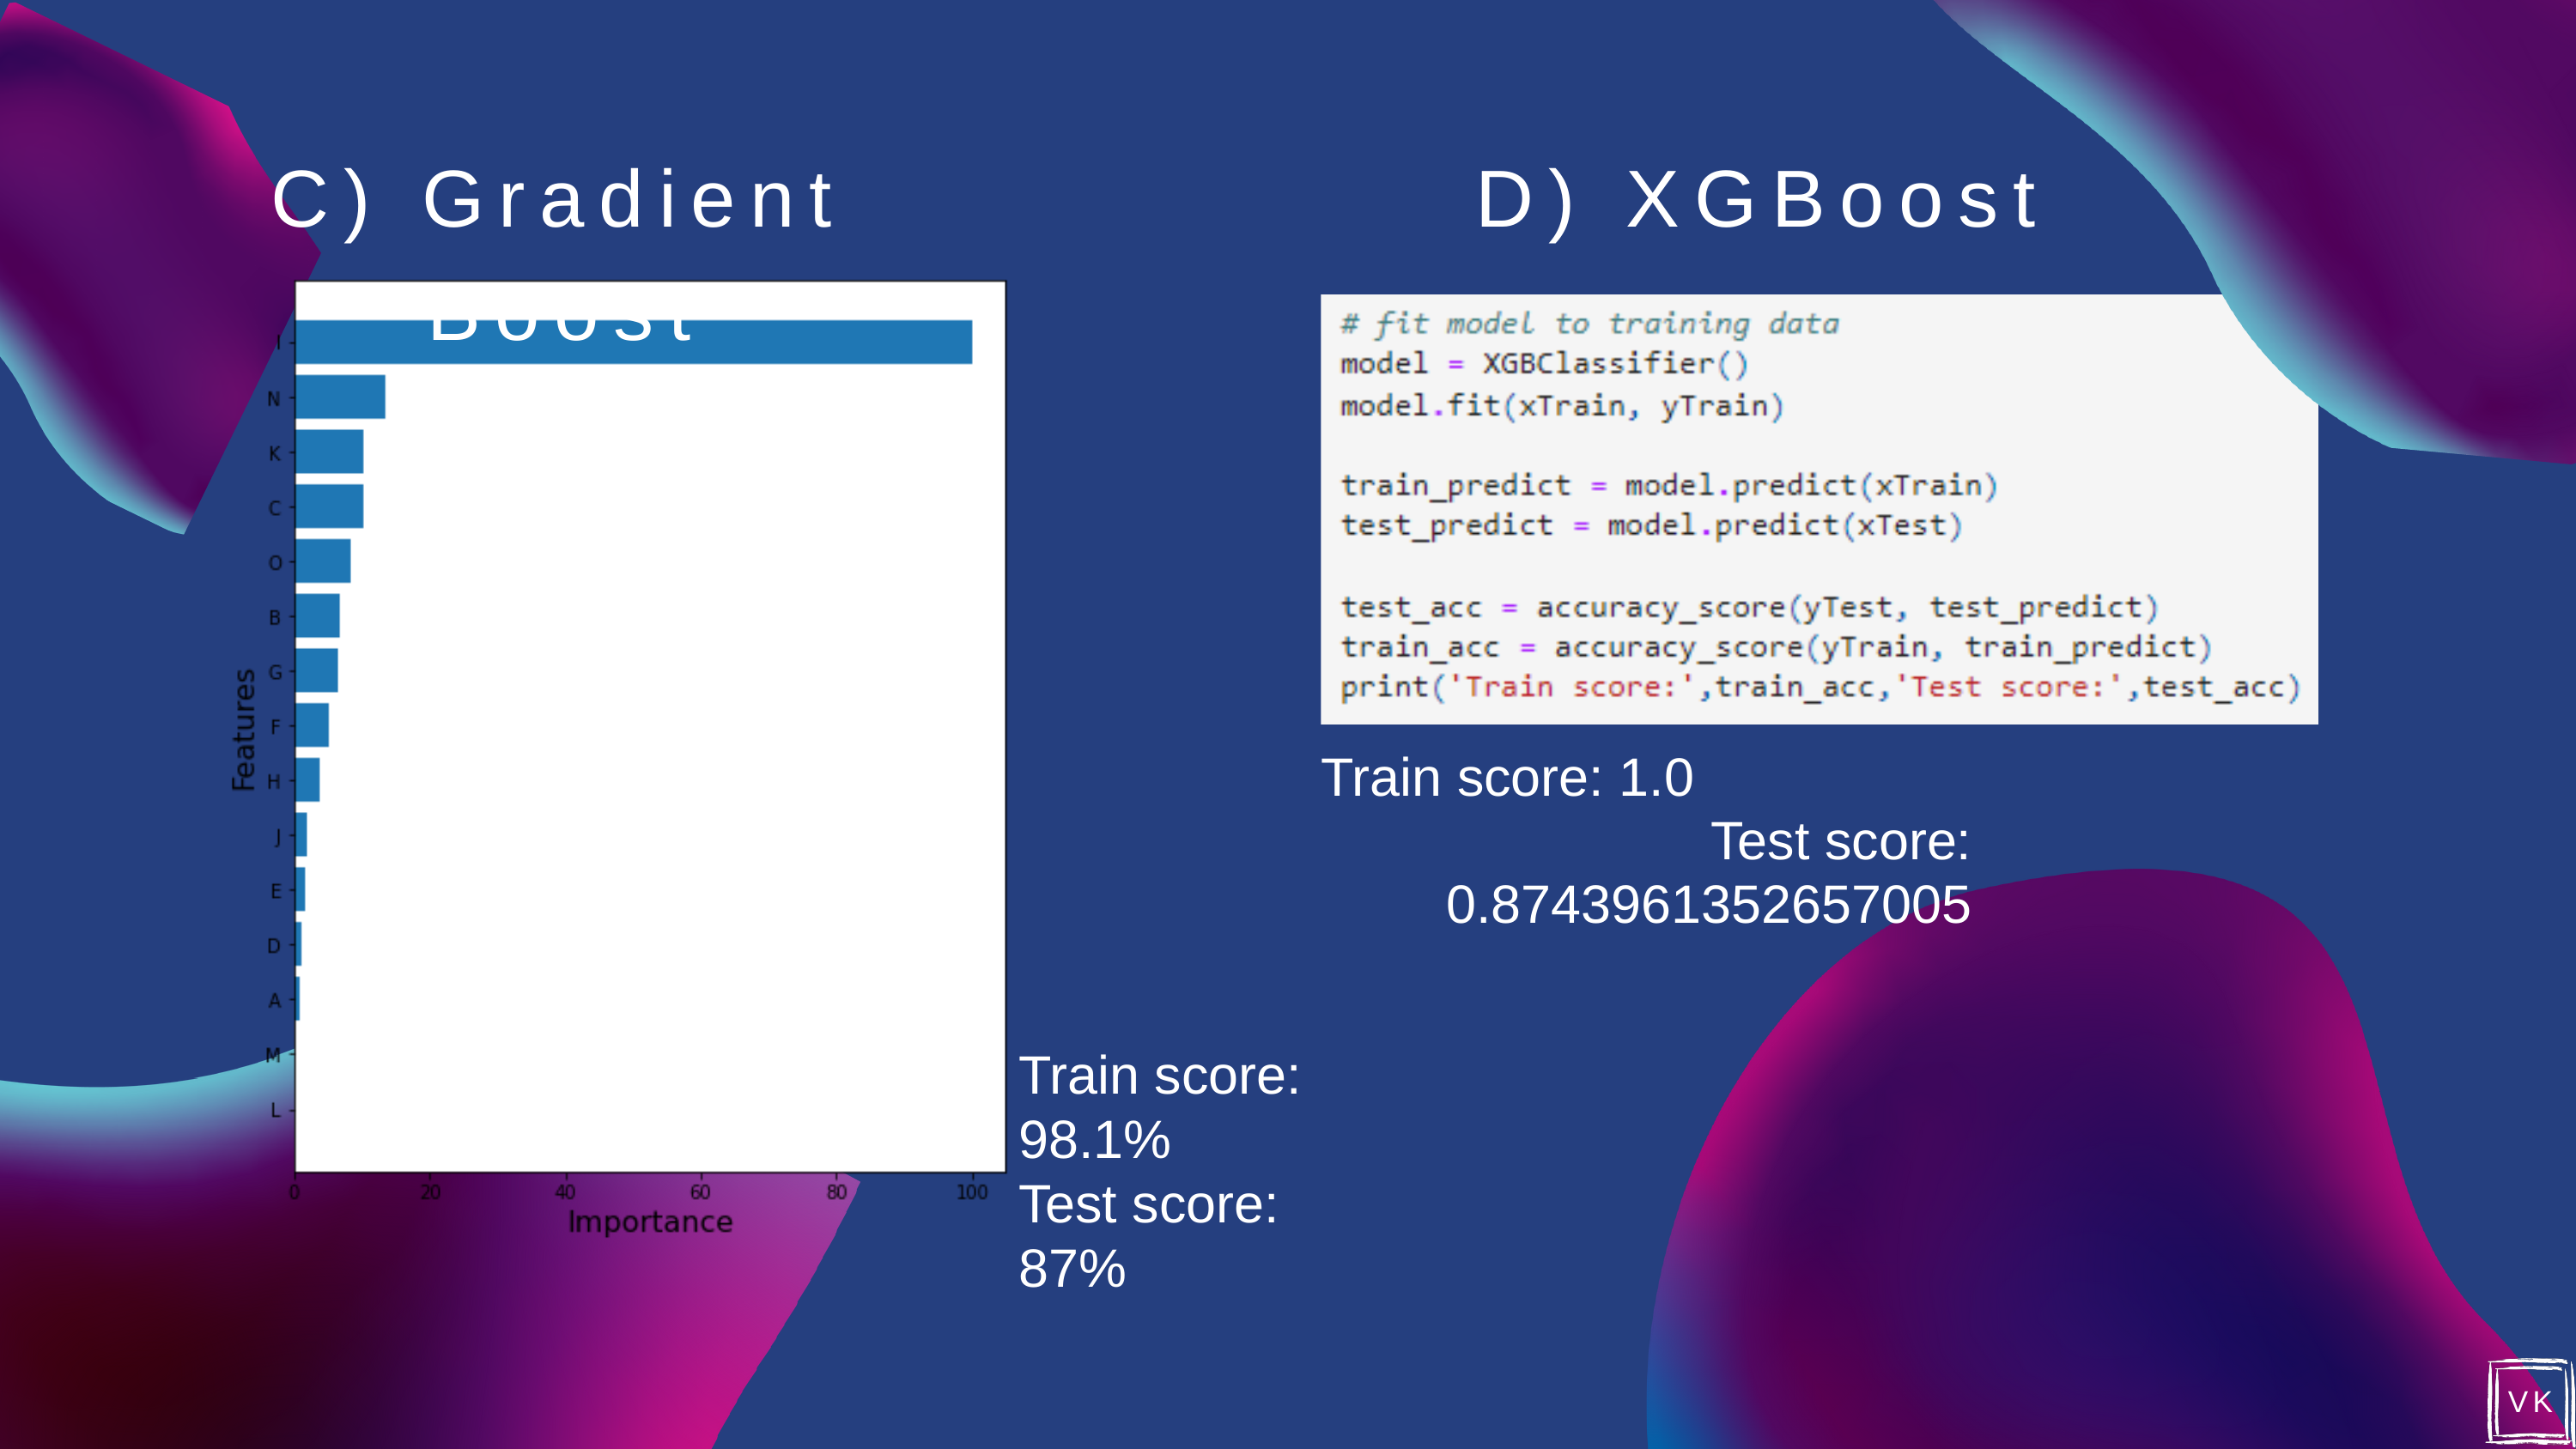

C) Gradient Boost
D) XGBoost

Train score: 1.0
Test score: 0.8743961352657005

Train score: 98.1%
Test score: 87%

VK